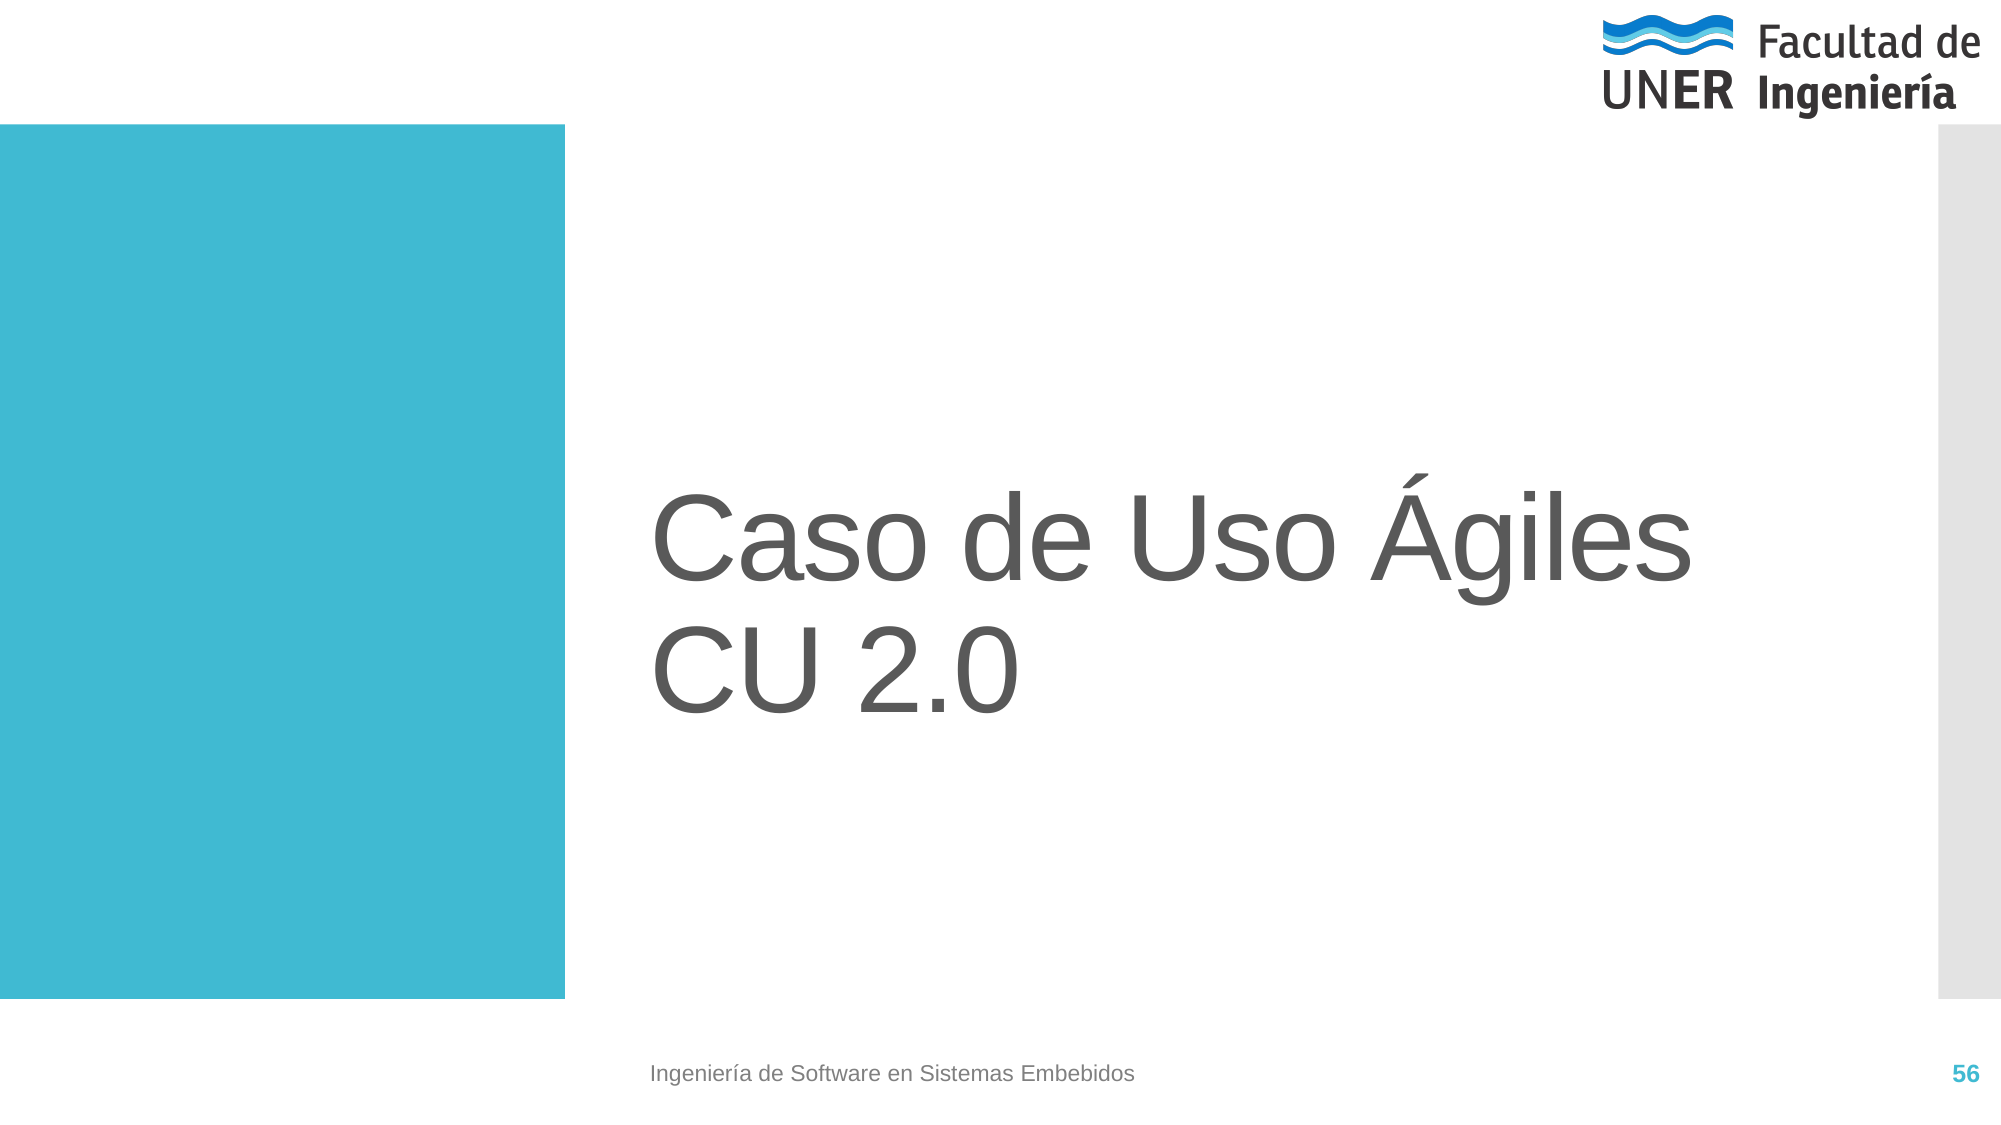

# Caso de Uso Ágiles CU 2.0

Ingeniería de Software en Sistemas Embebidos
56